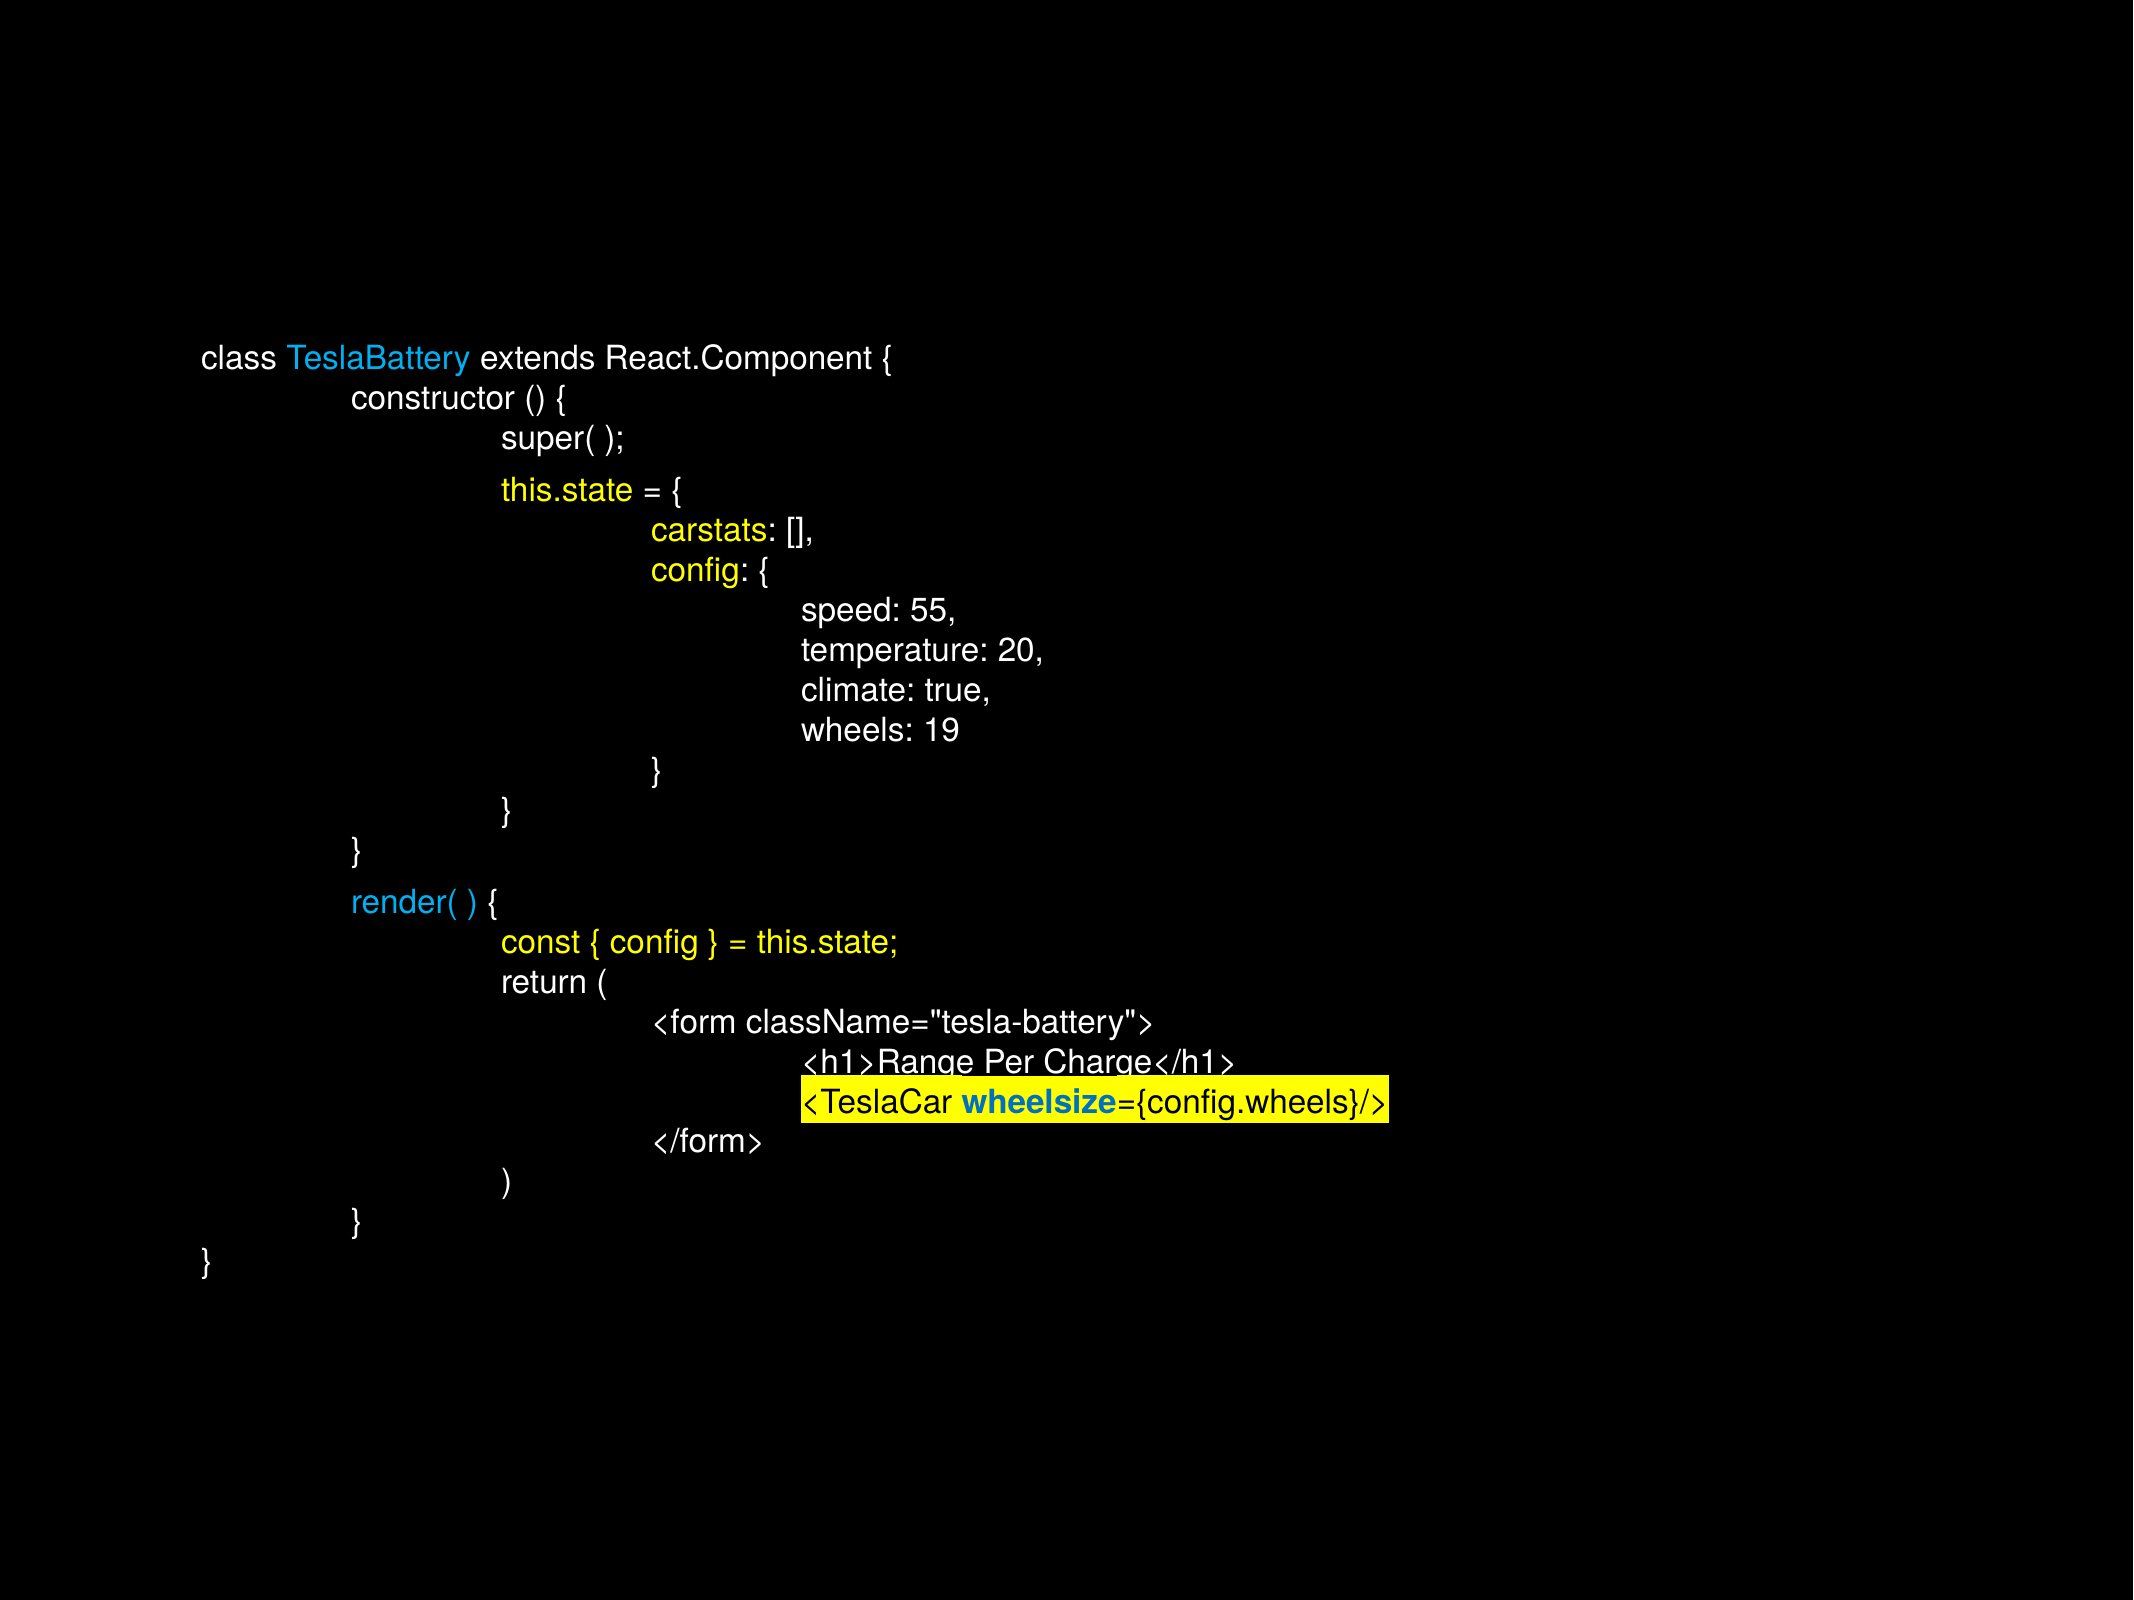

class TeslaBattery extends React.Component {
	constructor () {
		super( );
		this.state = {
			carstats: [],
			config: {
				speed: 55,
				temperature: 20,
				climate: true,
				wheels: 19
			}
		}
    	}
	render( ) {
		const { config } = this.state;
		return (
			<form className="tesla-battery">
				<h1>Range Per Charge</h1>
				<TeslaCar wheelsize={config.wheels}/>
			</form>
		)
	}
}
wheelsize